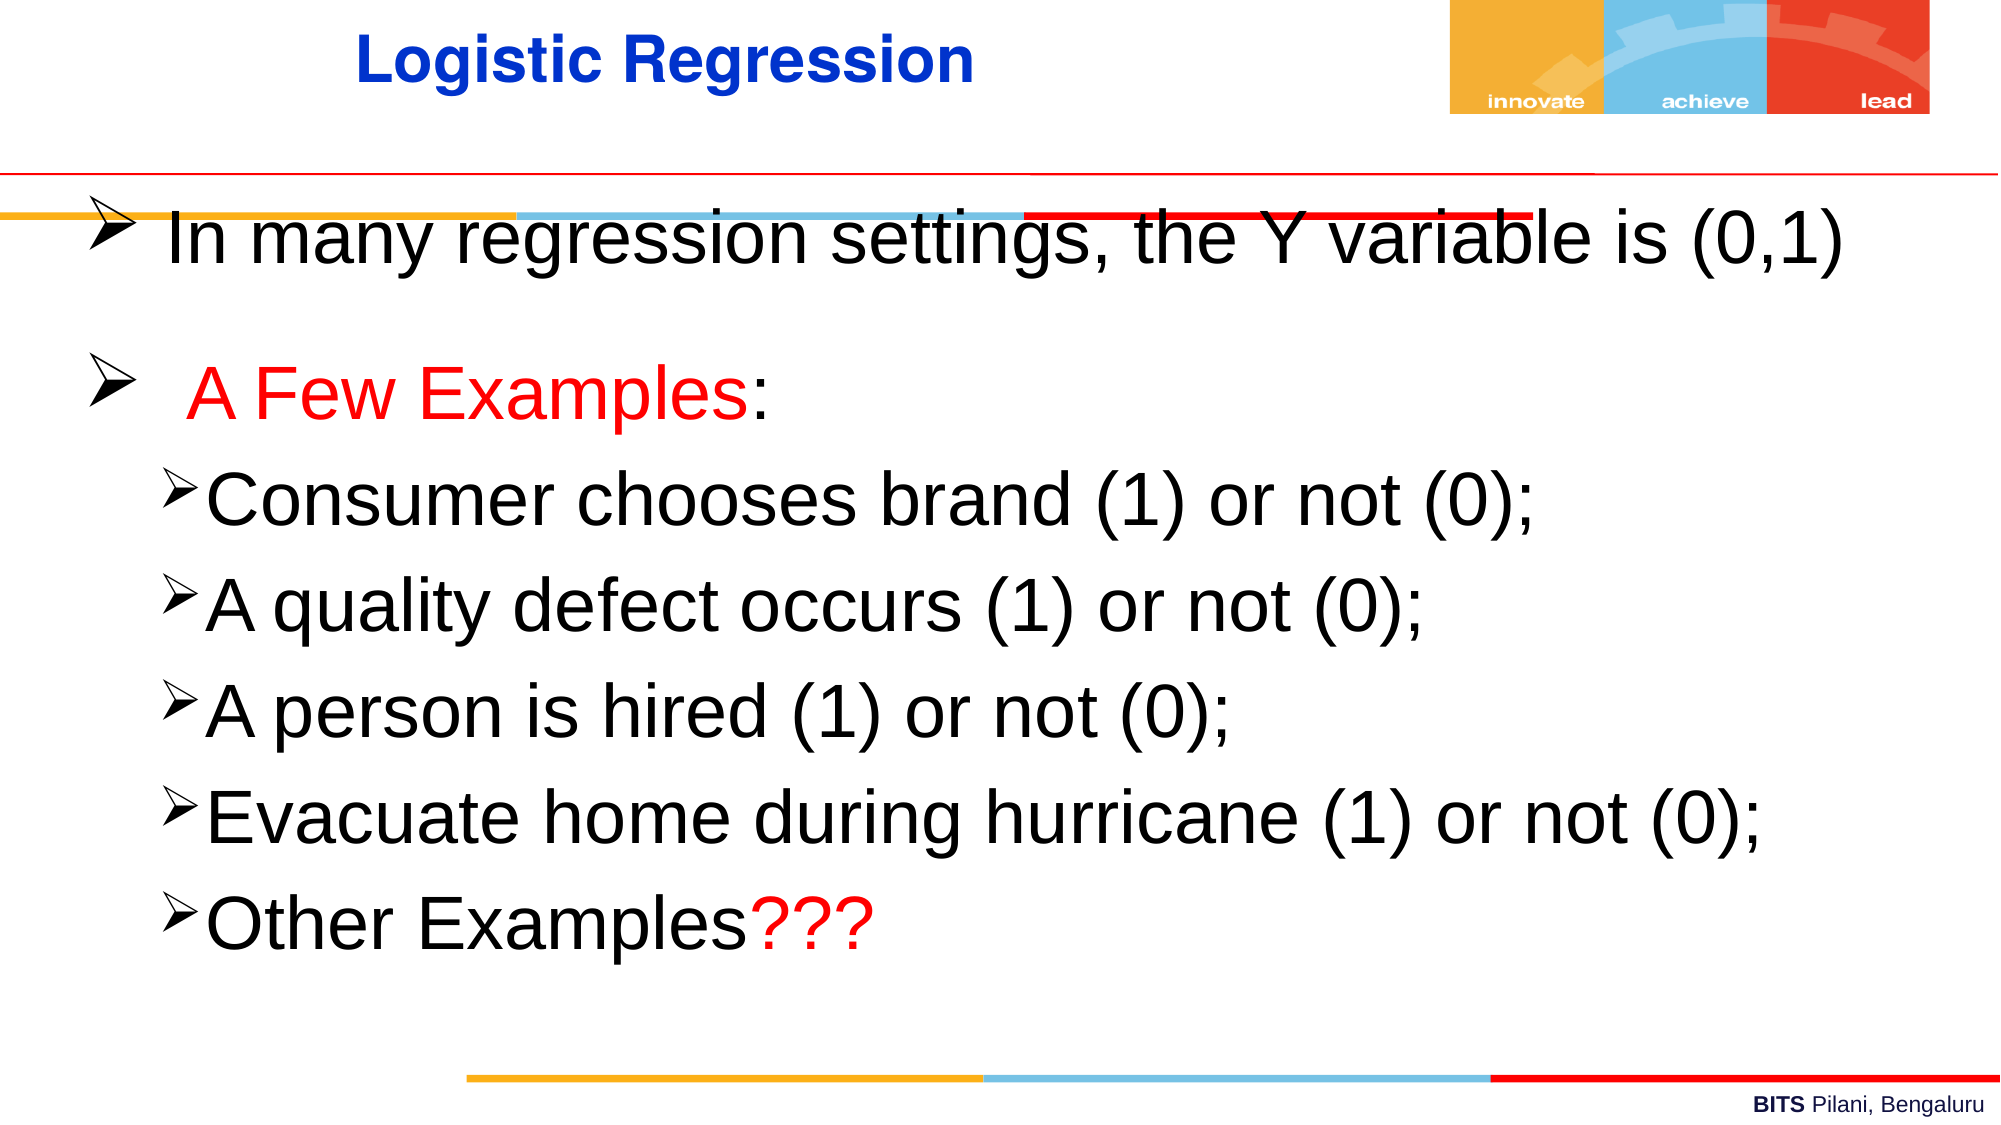

Logistic Regression
In many regression settings, the Y variable is (0,1)

 A Few Examples:
Consumer chooses brand (1) or not (0);
A quality defect occurs (1) or not (0);
A person is hired (1) or not (0);
Evacuate home during hurricane (1) or not (0);
Other Examples???